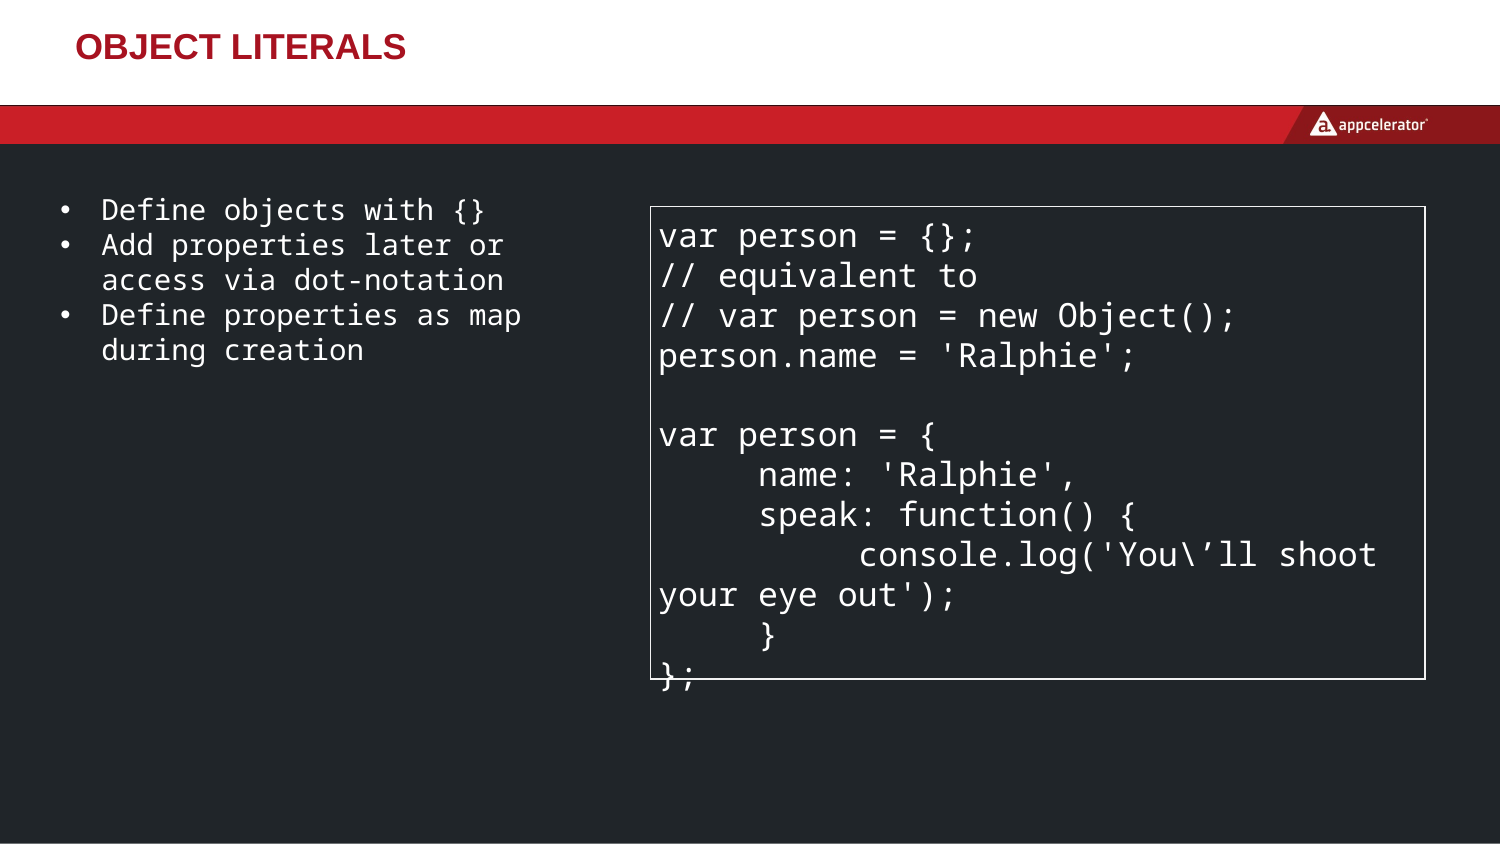

# Object literals

Define objects with {}
Add properties later or access via dot-notation
Define properties as map during creation

var person = {};
// equivalent to
// var person = new Object();
person.name = 'Ralphie';

var person = {
     name: 'Ralphie',
     speak: function() {
          console.log('You\’ll shoot your eye out');
     }
};